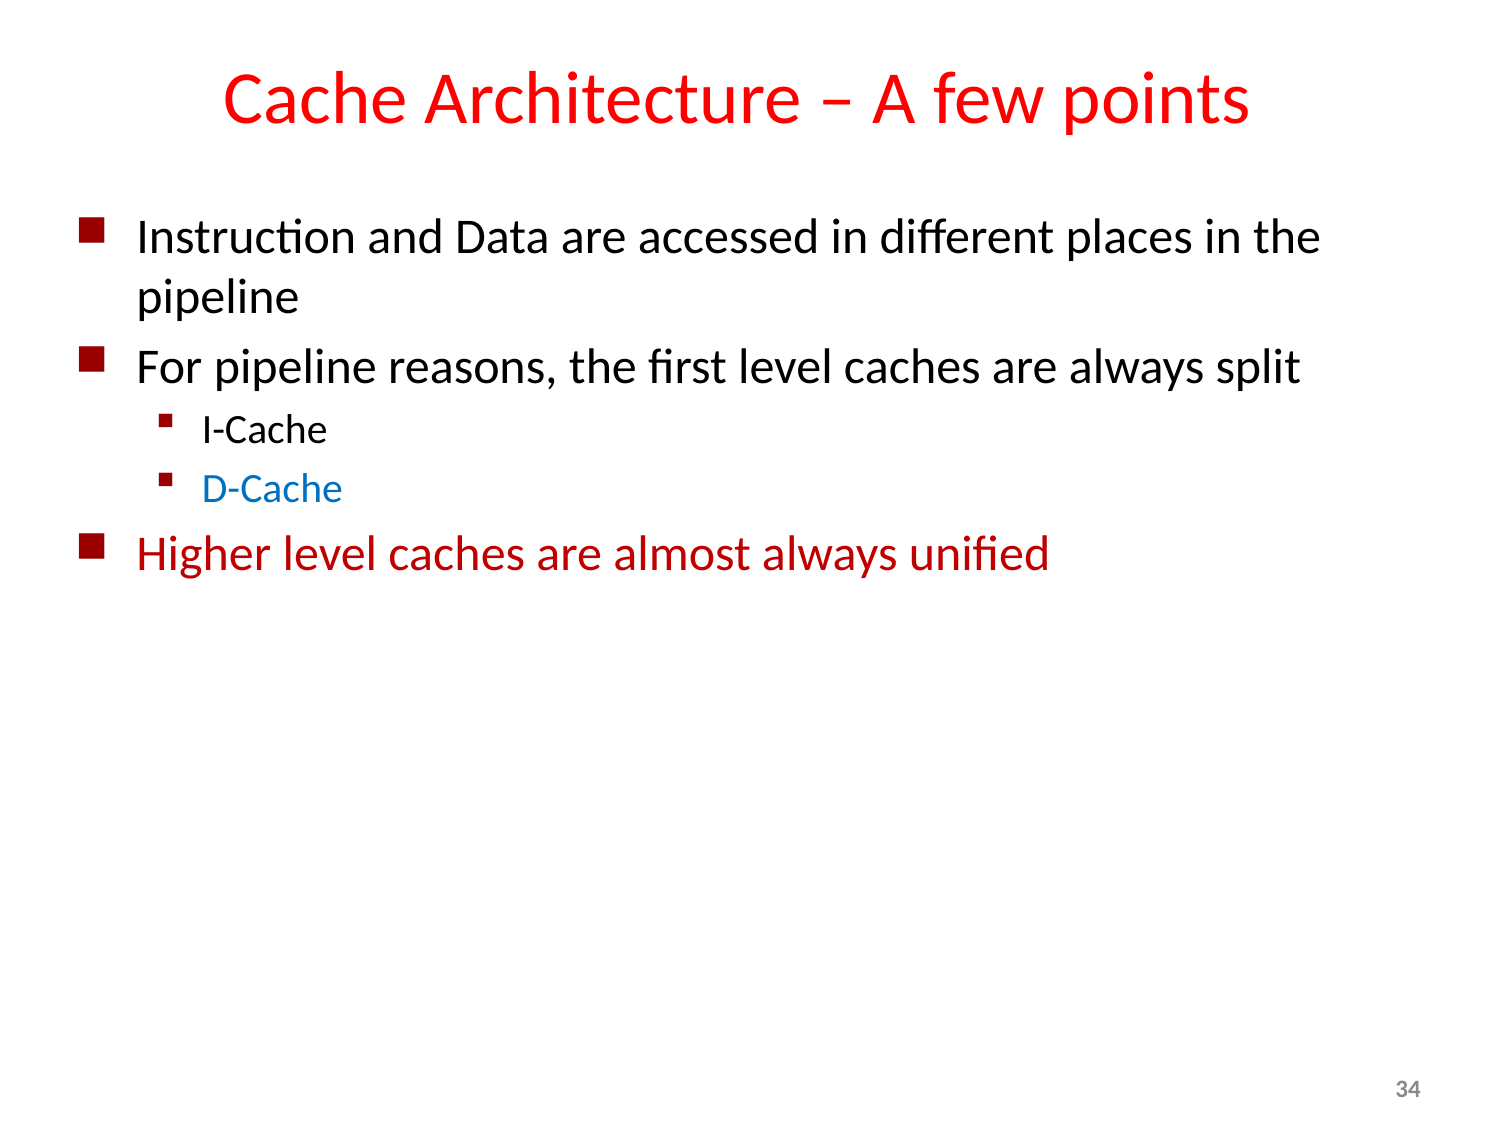

# Cache Architecture – A few points
Instruction and Data are accessed in different places in the pipeline
For pipeline reasons, the first level caches are always split
I-Cache
D-Cache
Higher level caches are almost always unified